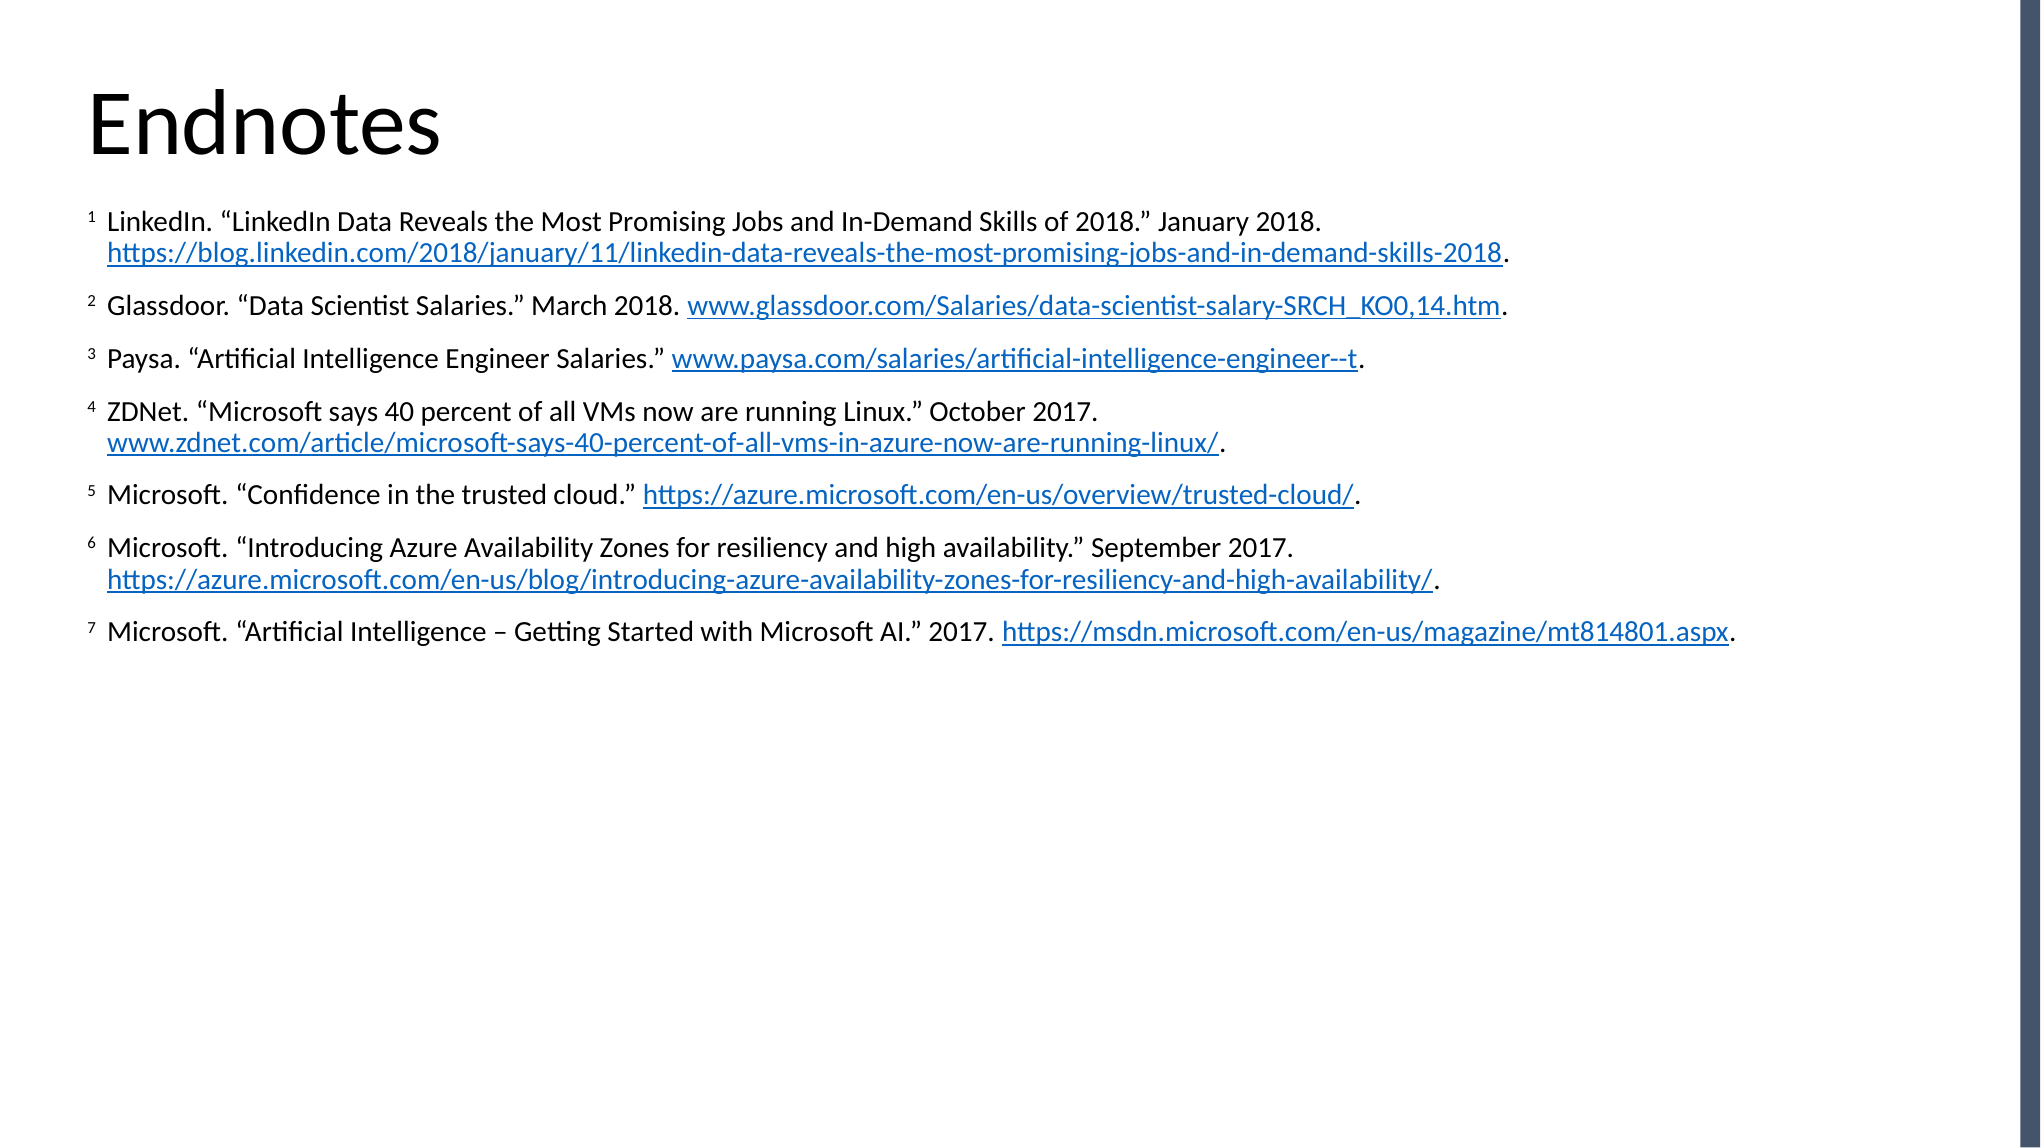

# Endnotes
1	LinkedIn. “LinkedIn Data Reveals the Most Promising Jobs and In-Demand Skills of 2018.” January 2018. https://blog.linkedin.com/2018/january/11/linkedin-data-reveals-the-most-promising-jobs-and-in-demand-skills-2018.
2	Glassdoor. “Data Scientist Salaries.” March 2018. www.glassdoor.com/Salaries/data-scientist-salary-SRCH_KO0,14.htm.
3	Paysa. “Artificial Intelligence Engineer Salaries.” www.paysa.com/salaries/artificial-intelligence-engineer--t.
4	ZDNet. “Microsoft says 40 percent of all VMs now are running Linux.” October 2017.
www.zdnet.com/article/microsoft-says-40-percent-of-all-vms-in-azure-now-are-running-linux/.
5	Microsoft. “Confidence in the trusted cloud.” https://azure.microsoft.com/en-us/overview/trusted-cloud/.
6	Microsoft. “Introducing Azure Availability Zones for resiliency and high availability.” September 2017.
https://azure.microsoft.com/en-us/blog/introducing-azure-availability-zones-for-resiliency-and-high-availability/.
7	Microsoft. “Artificial Intelligence – Getting Started with Microsoft AI.” 2017. https://msdn.microsoft.com/en-us/magazine/mt814801.aspx.